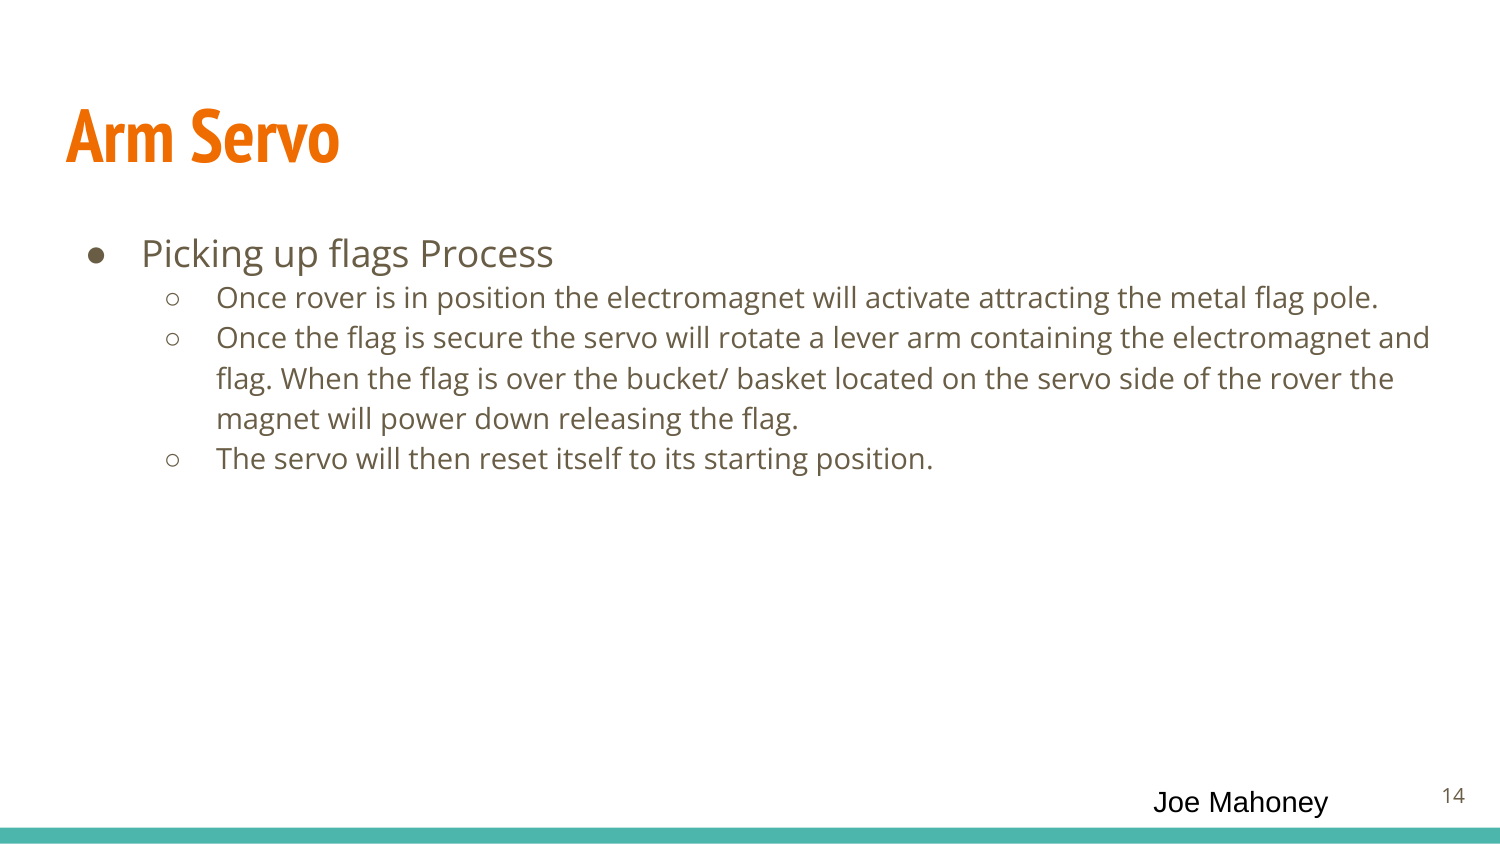

# Arm Servo
Picking up flags Process
Once rover is in position the electromagnet will activate attracting the metal flag pole.
Once the flag is secure the servo will rotate a lever arm containing the electromagnet and flag. When the flag is over the bucket/ basket located on the servo side of the rover the magnet will power down releasing the flag.
The servo will then reset itself to its starting position.

14
Joe Mahoney